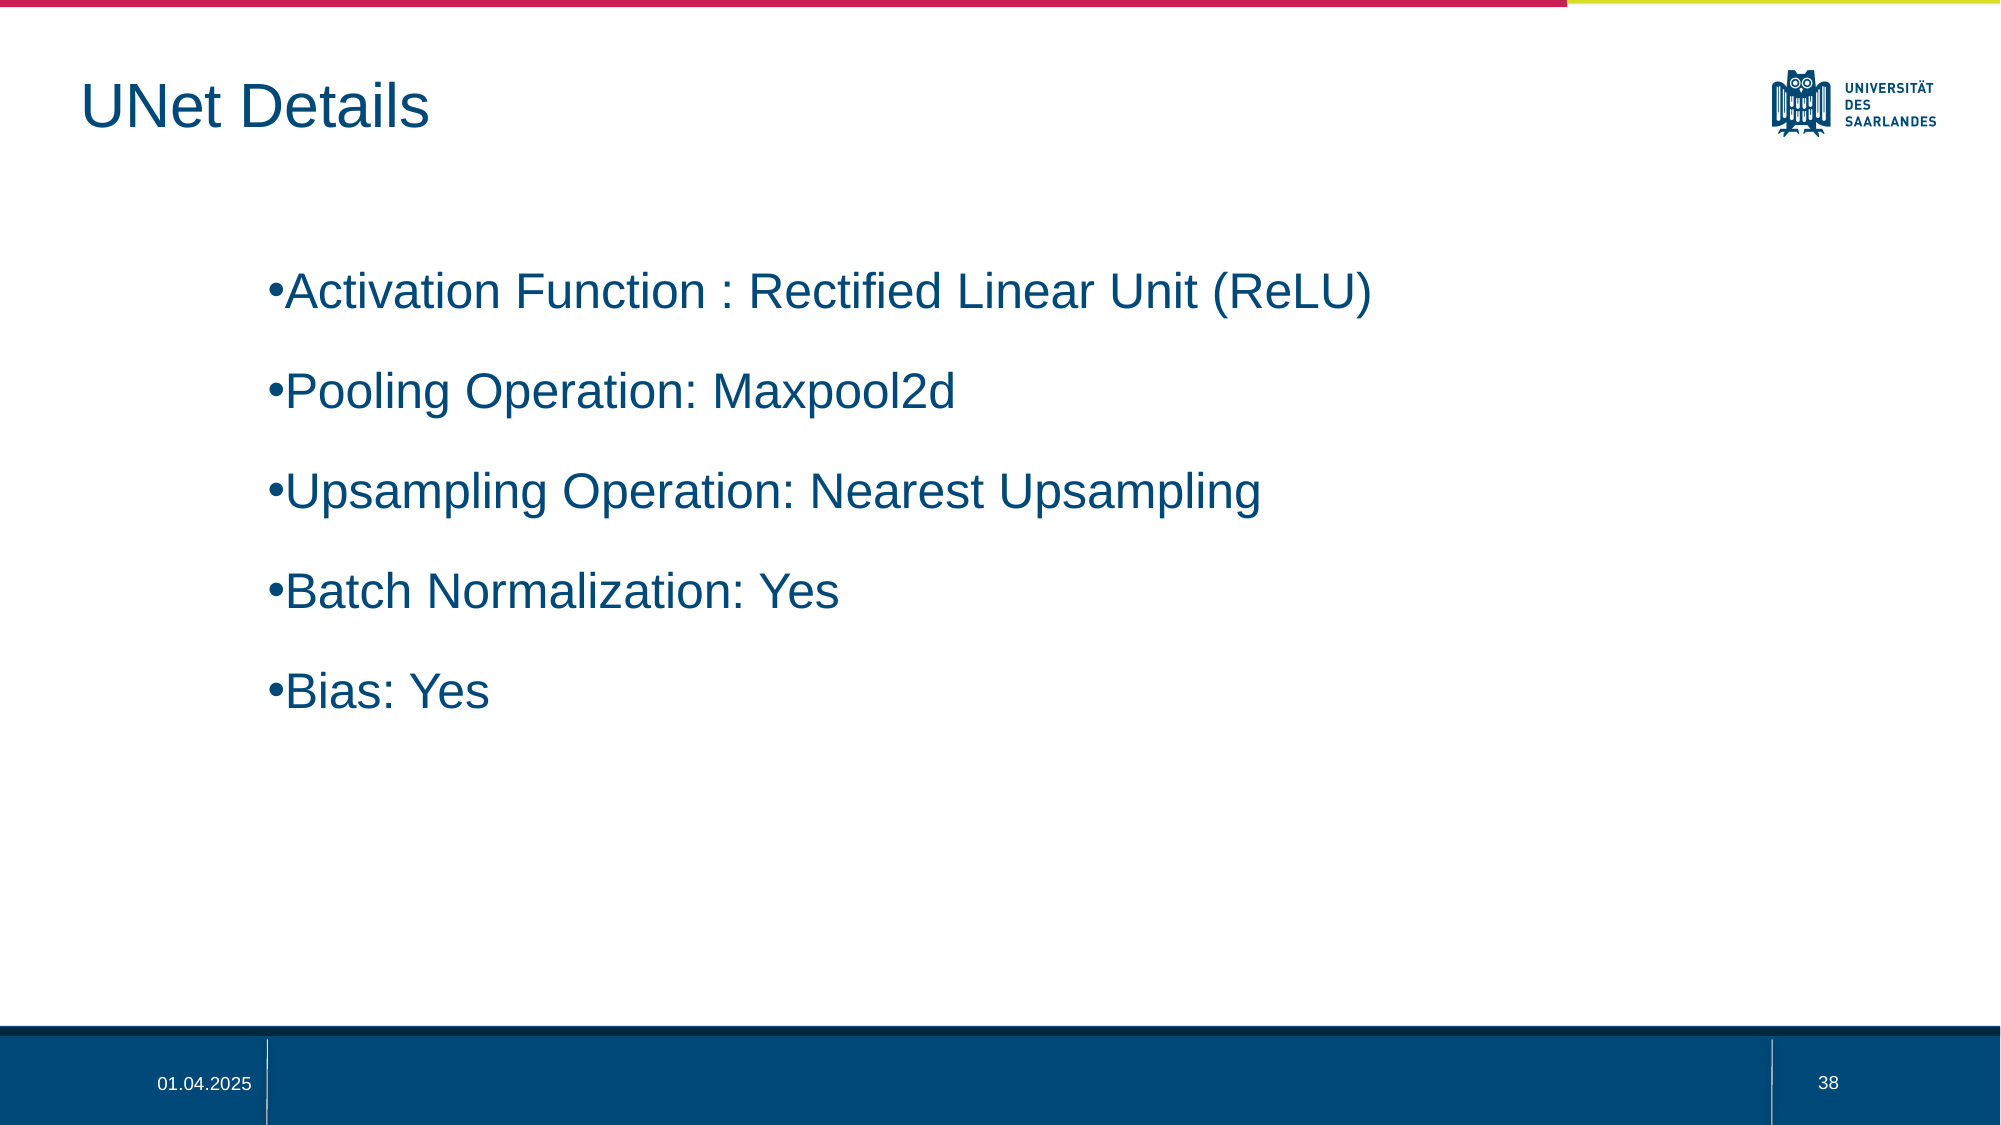

UNet Details
Activation Function : Rectified Linear Unit (ReLU)
Pooling Operation: Maxpool2d
Upsampling Operation: Nearest Upsampling
Batch Normalization: Yes
Bias: Yes

38
01.04.2025